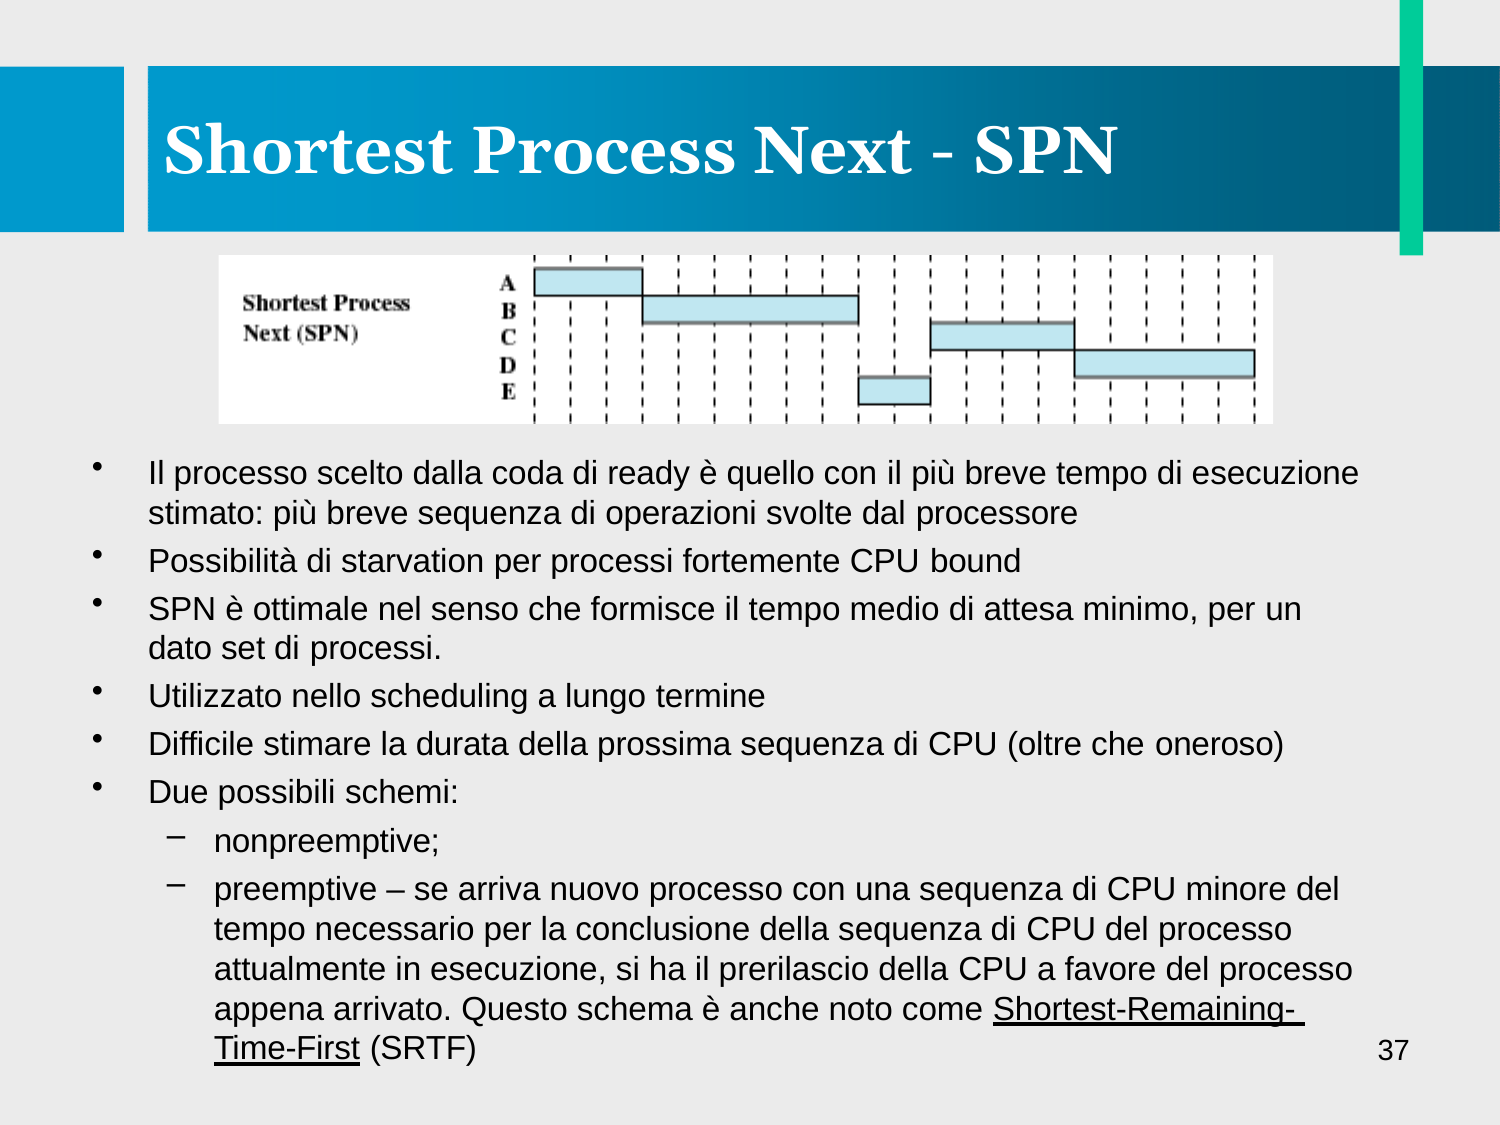

# Shortest Process Next - SPN

Il processo scelto dalla coda di ready è quello con il più breve tempo di esecuzione  stimato: più breve sequenza di operazioni svolte dal processore
Possibilità di starvation per processi fortemente CPU bound
SPN è ottimale nel senso che formisce il tempo medio di attesa minimo, per un  dato set di processi.
Utilizzato nello scheduling a lungo termine
Difficile stimare la durata della prossima sequenza di CPU (oltre che oneroso)
Due possibili schemi:
nonpreemptive;
preemptive – se arriva nuovo processo con una sequenza di CPU minore del  tempo necessario per la conclusione della sequenza di CPU del processo  attualmente in esecuzione, si ha il prerilascio della CPU a favore del processo  appena arrivato. Questo schema è anche noto come Shortest-Remaining-  Time-First (SRTF)
37